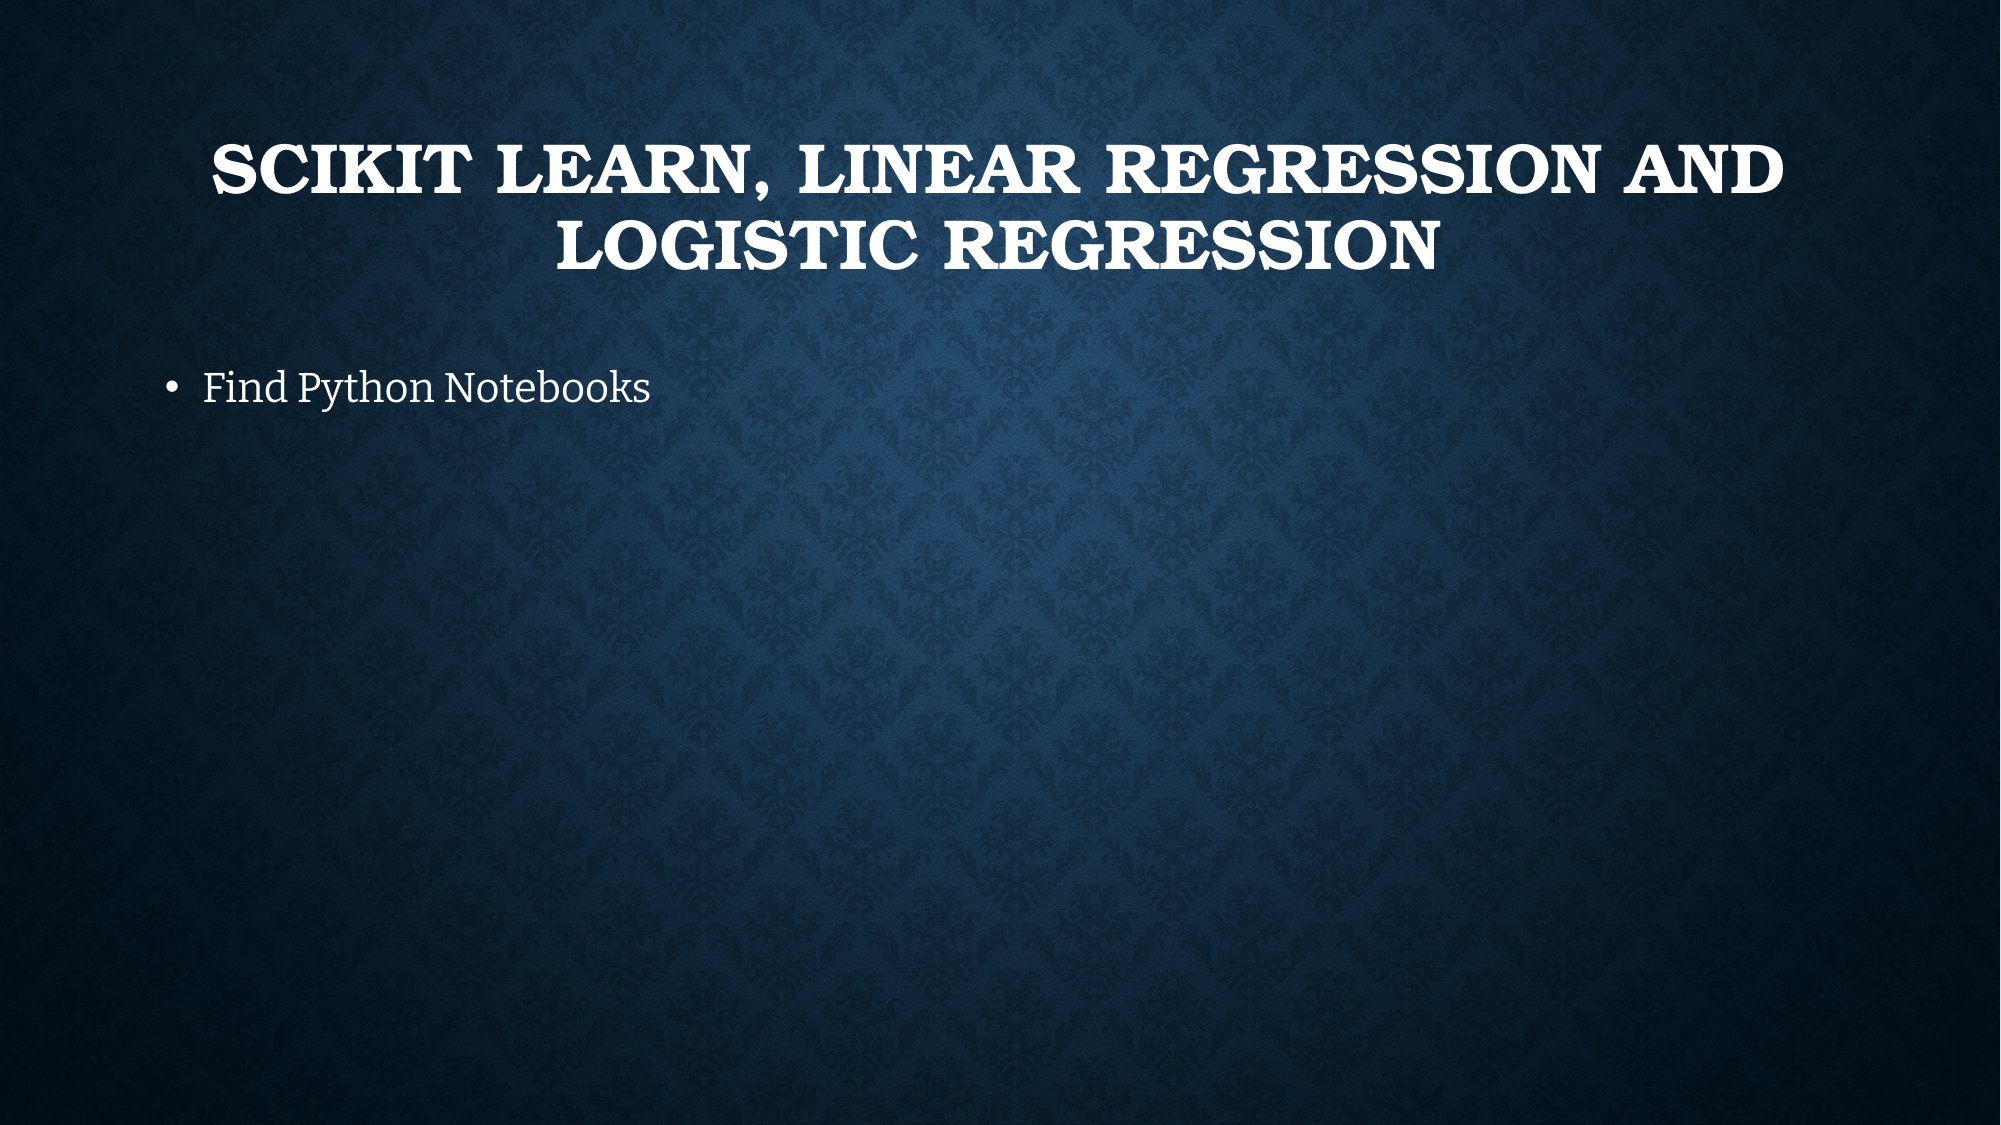

# Scikit learn, linear regression and logistic regression
Find Python Notebooks